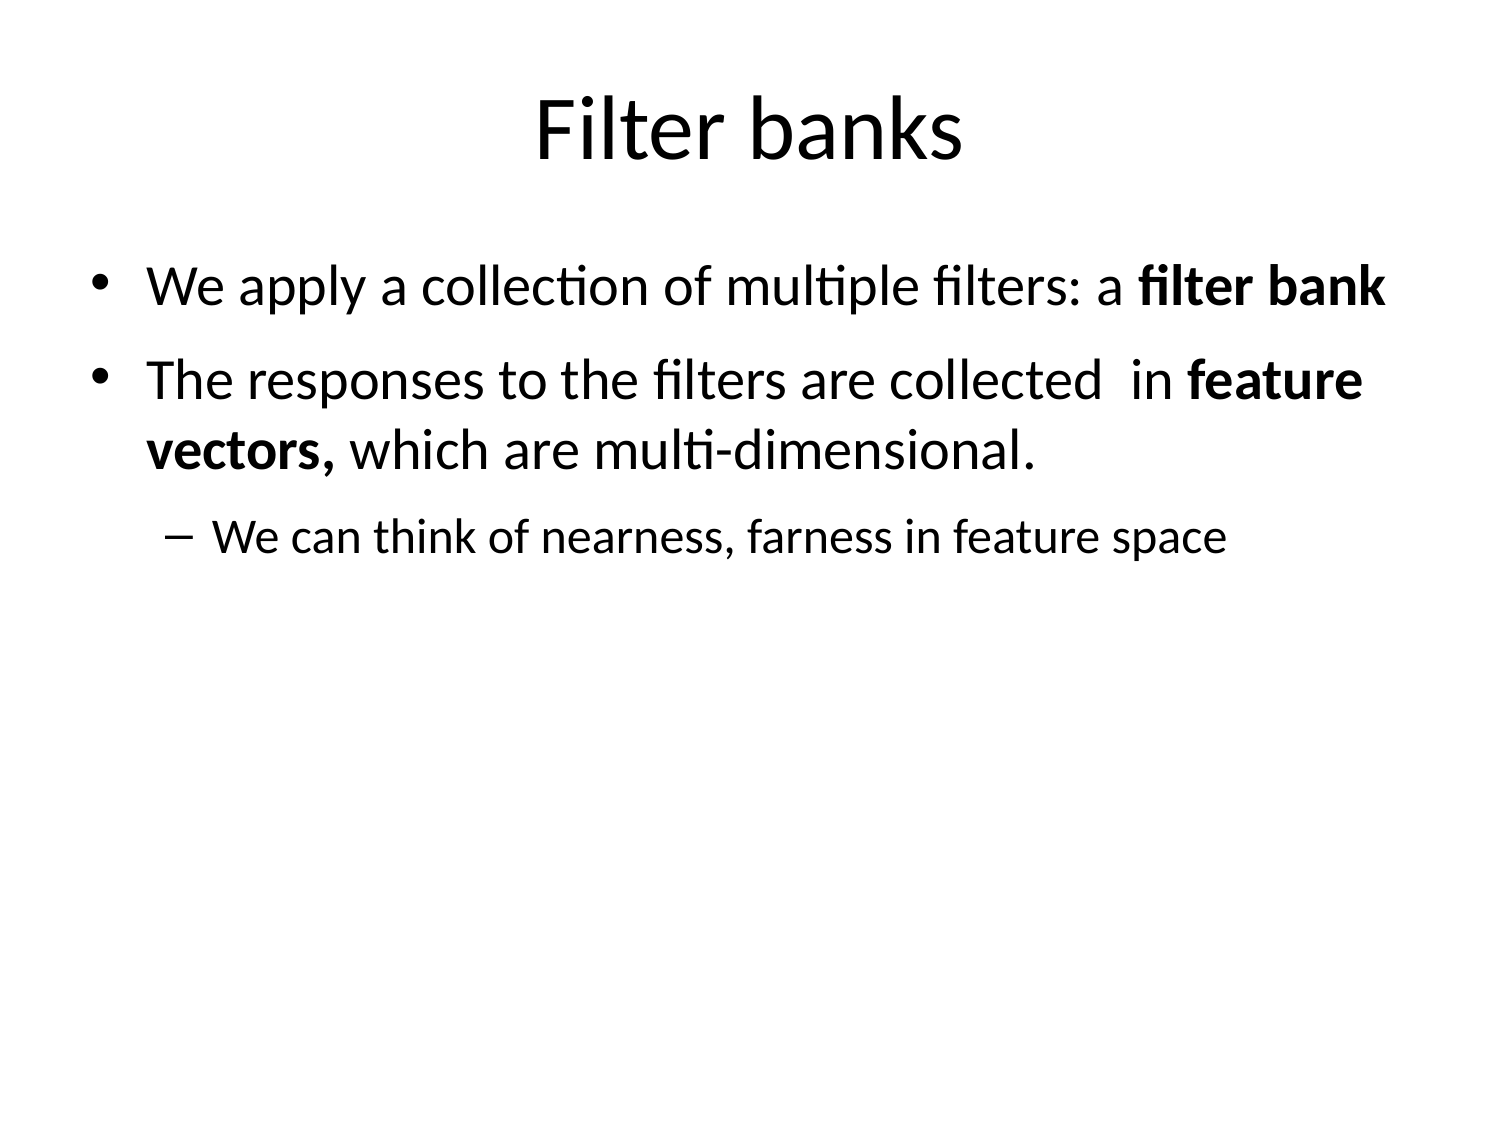

# Filter banks
We apply a collection of multiple filters: a filter bank
The responses to the filters are collected  in feature vectors, which are multi-dimensional.
We can think of nearness, farness in feature space